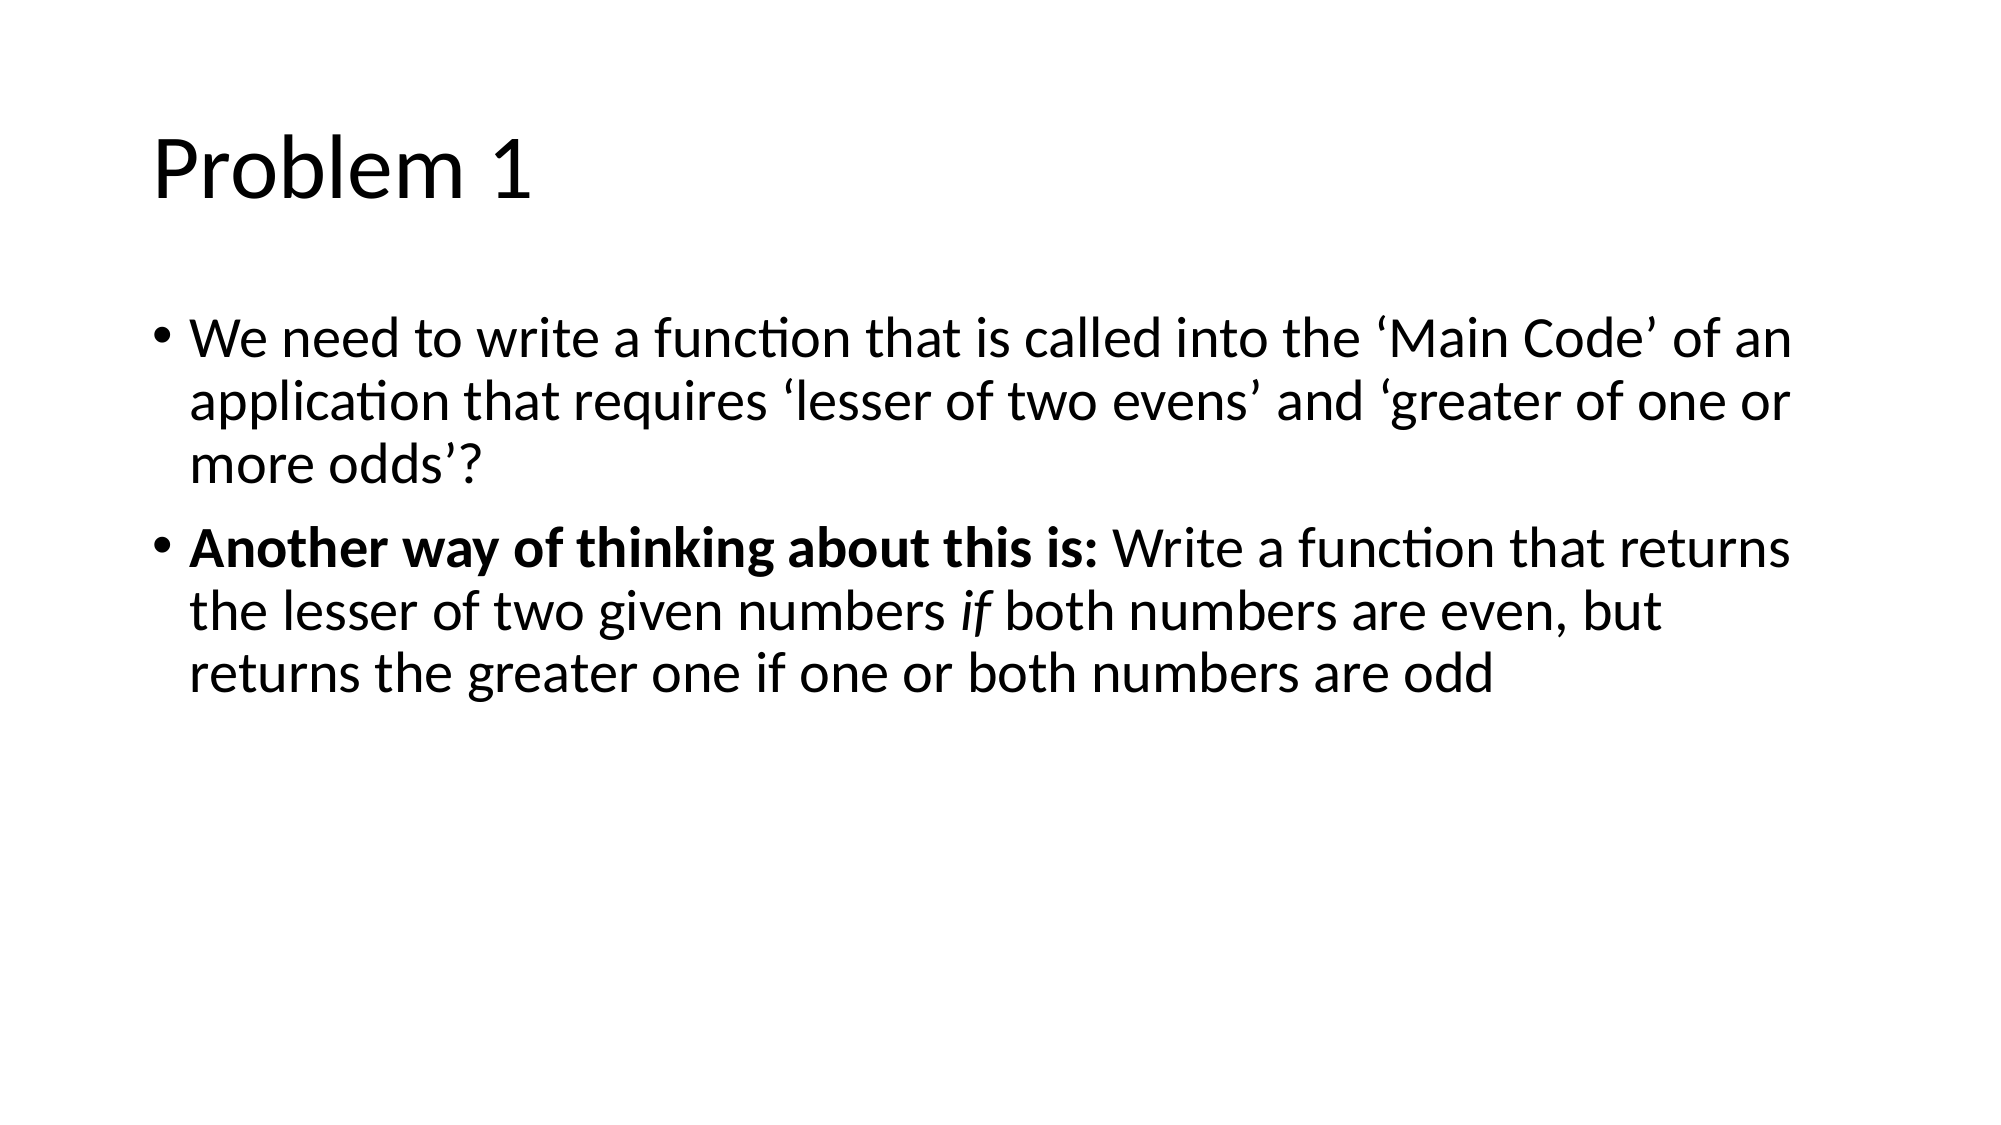

# Problem 1
We need to write a function that is called into the ‘Main Code’ of an application that requires ‘lesser of two evens’ and ‘greater of one or more odds’?
Another way of thinking about this is: Write a function that returns the lesser of two given numbers if both numbers are even, but returns the greater one if one or both numbers are odd